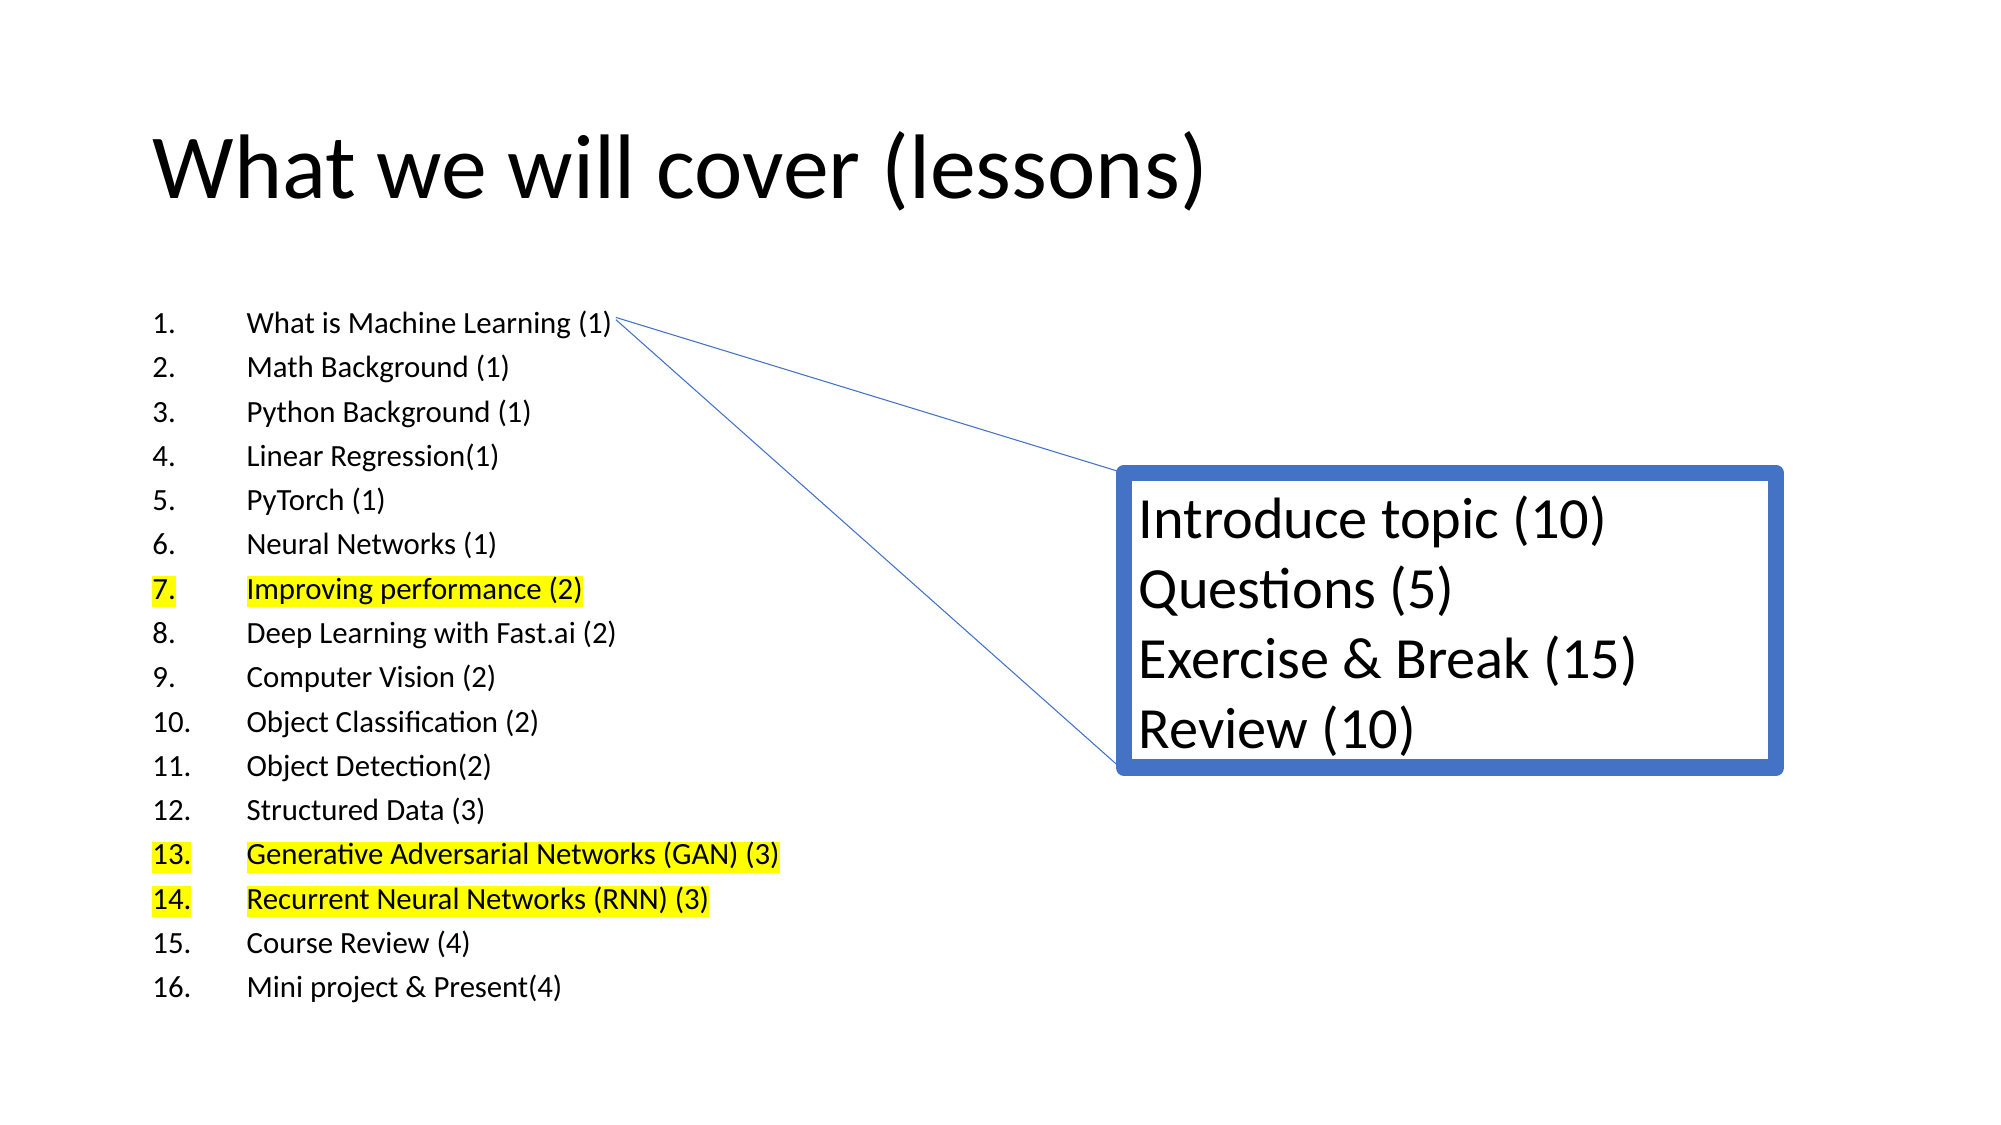

# What we will cover (lessons)
What is Machine Learning (1)
Math Background (1)
Python Background (1)
Linear Regression(1)
PyTorch (1)
Neural Networks (1)
Improving performance (2)
Deep Learning with Fast.ai (2)
Computer Vision (2)
Object Classification (2)
Object Detection(2)
Structured Data (3)
Generative Adversarial Networks (GAN) (3)
Recurrent Neural Networks (RNN) (3)
Course Review (4)
Mini project & Present(4)

Introduce topic (10)
Questions (5)
Exercise & Break (15)
Review (10)